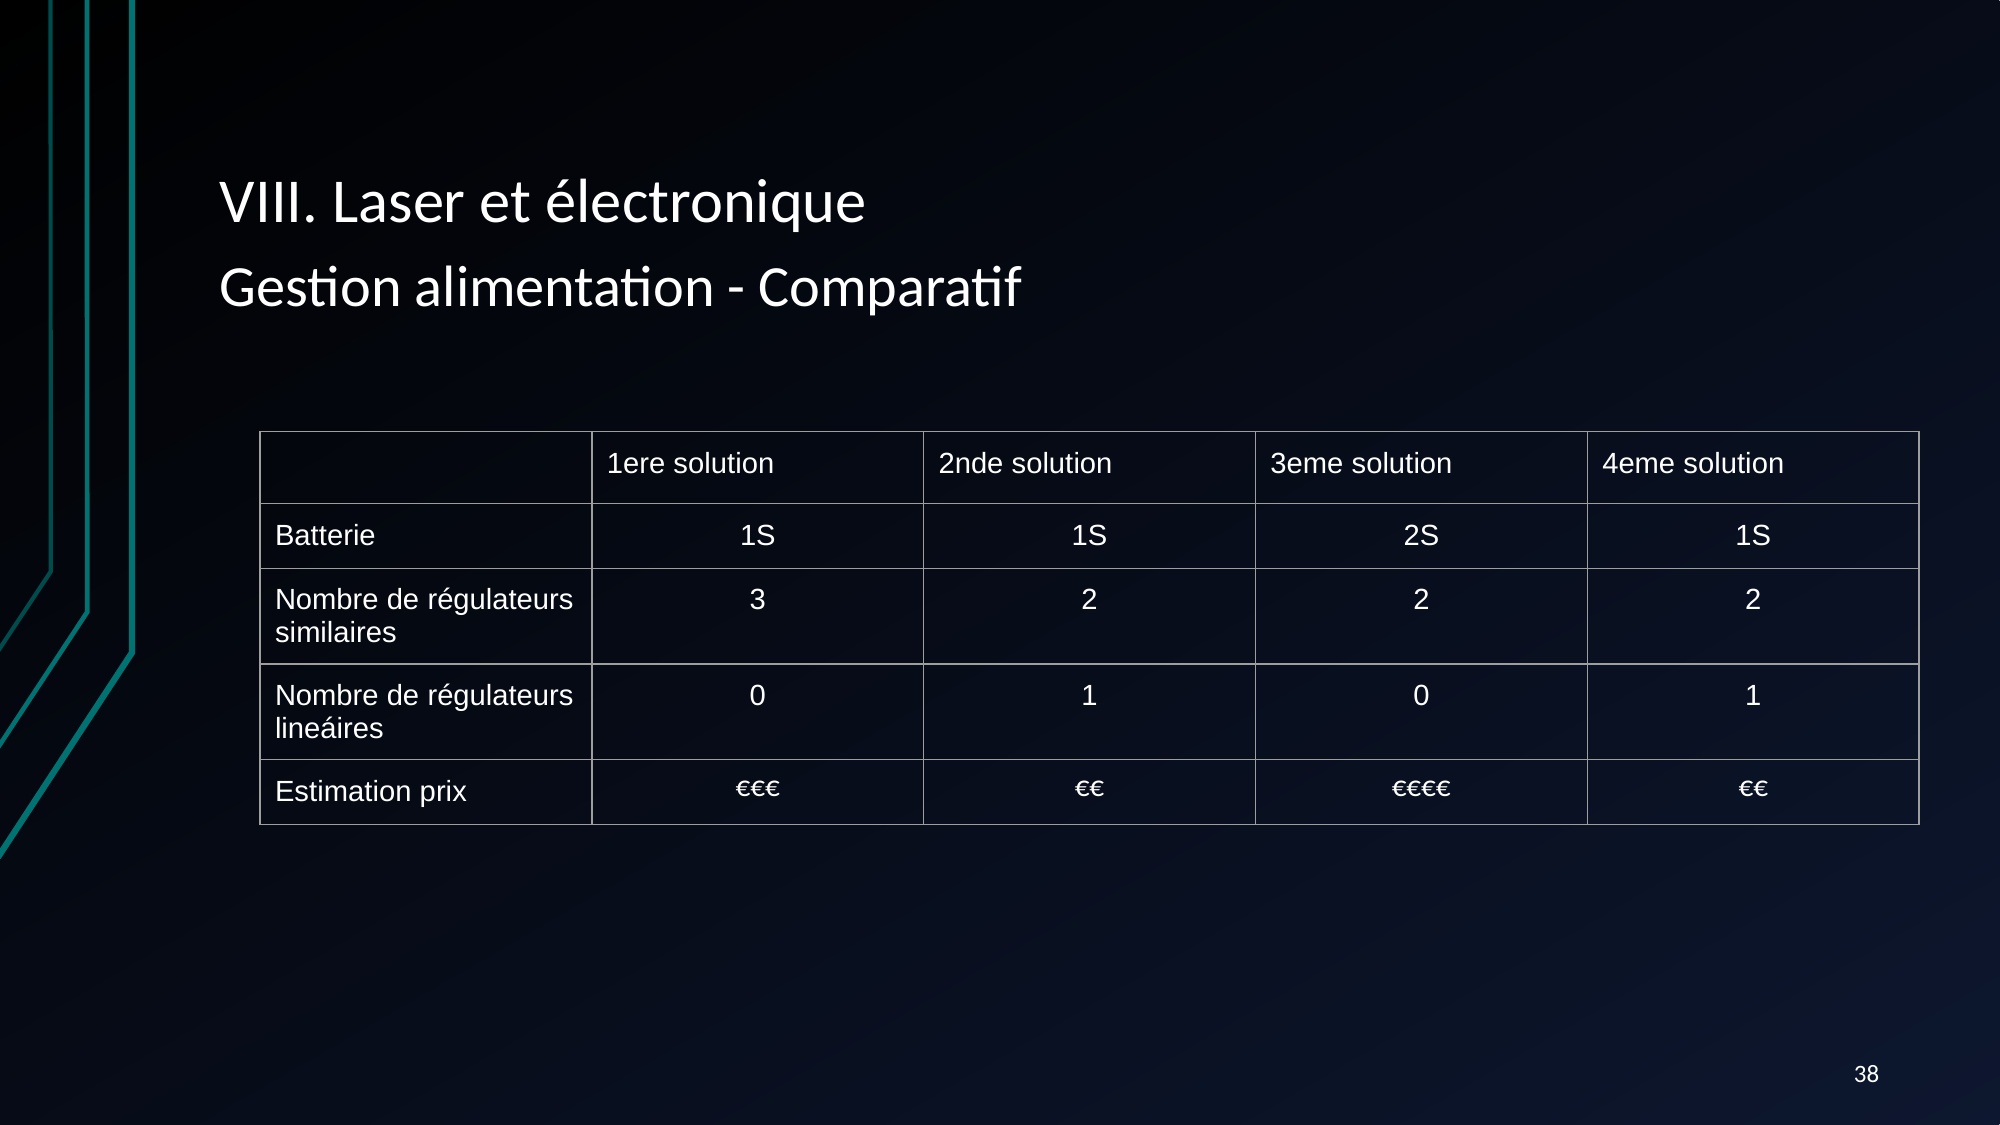

# VIII. Laser et électronique
Gestion alimentation - Comparatif

|  | 1ere solution | 2nde solution | 3eme solution | 4eme solution |
| --- | --- | --- | --- | --- |
| Batterie | 1S | 1S | 2S | 1S |
| Nombre de régulateurs similaires | 3 | 2 | 2 | 2 |
| Nombre de régulateurs lineáires | 0 | 1 | 0 | 1 |
| Estimation prix | €€€ | €€ | €€€€ | €€ |
38